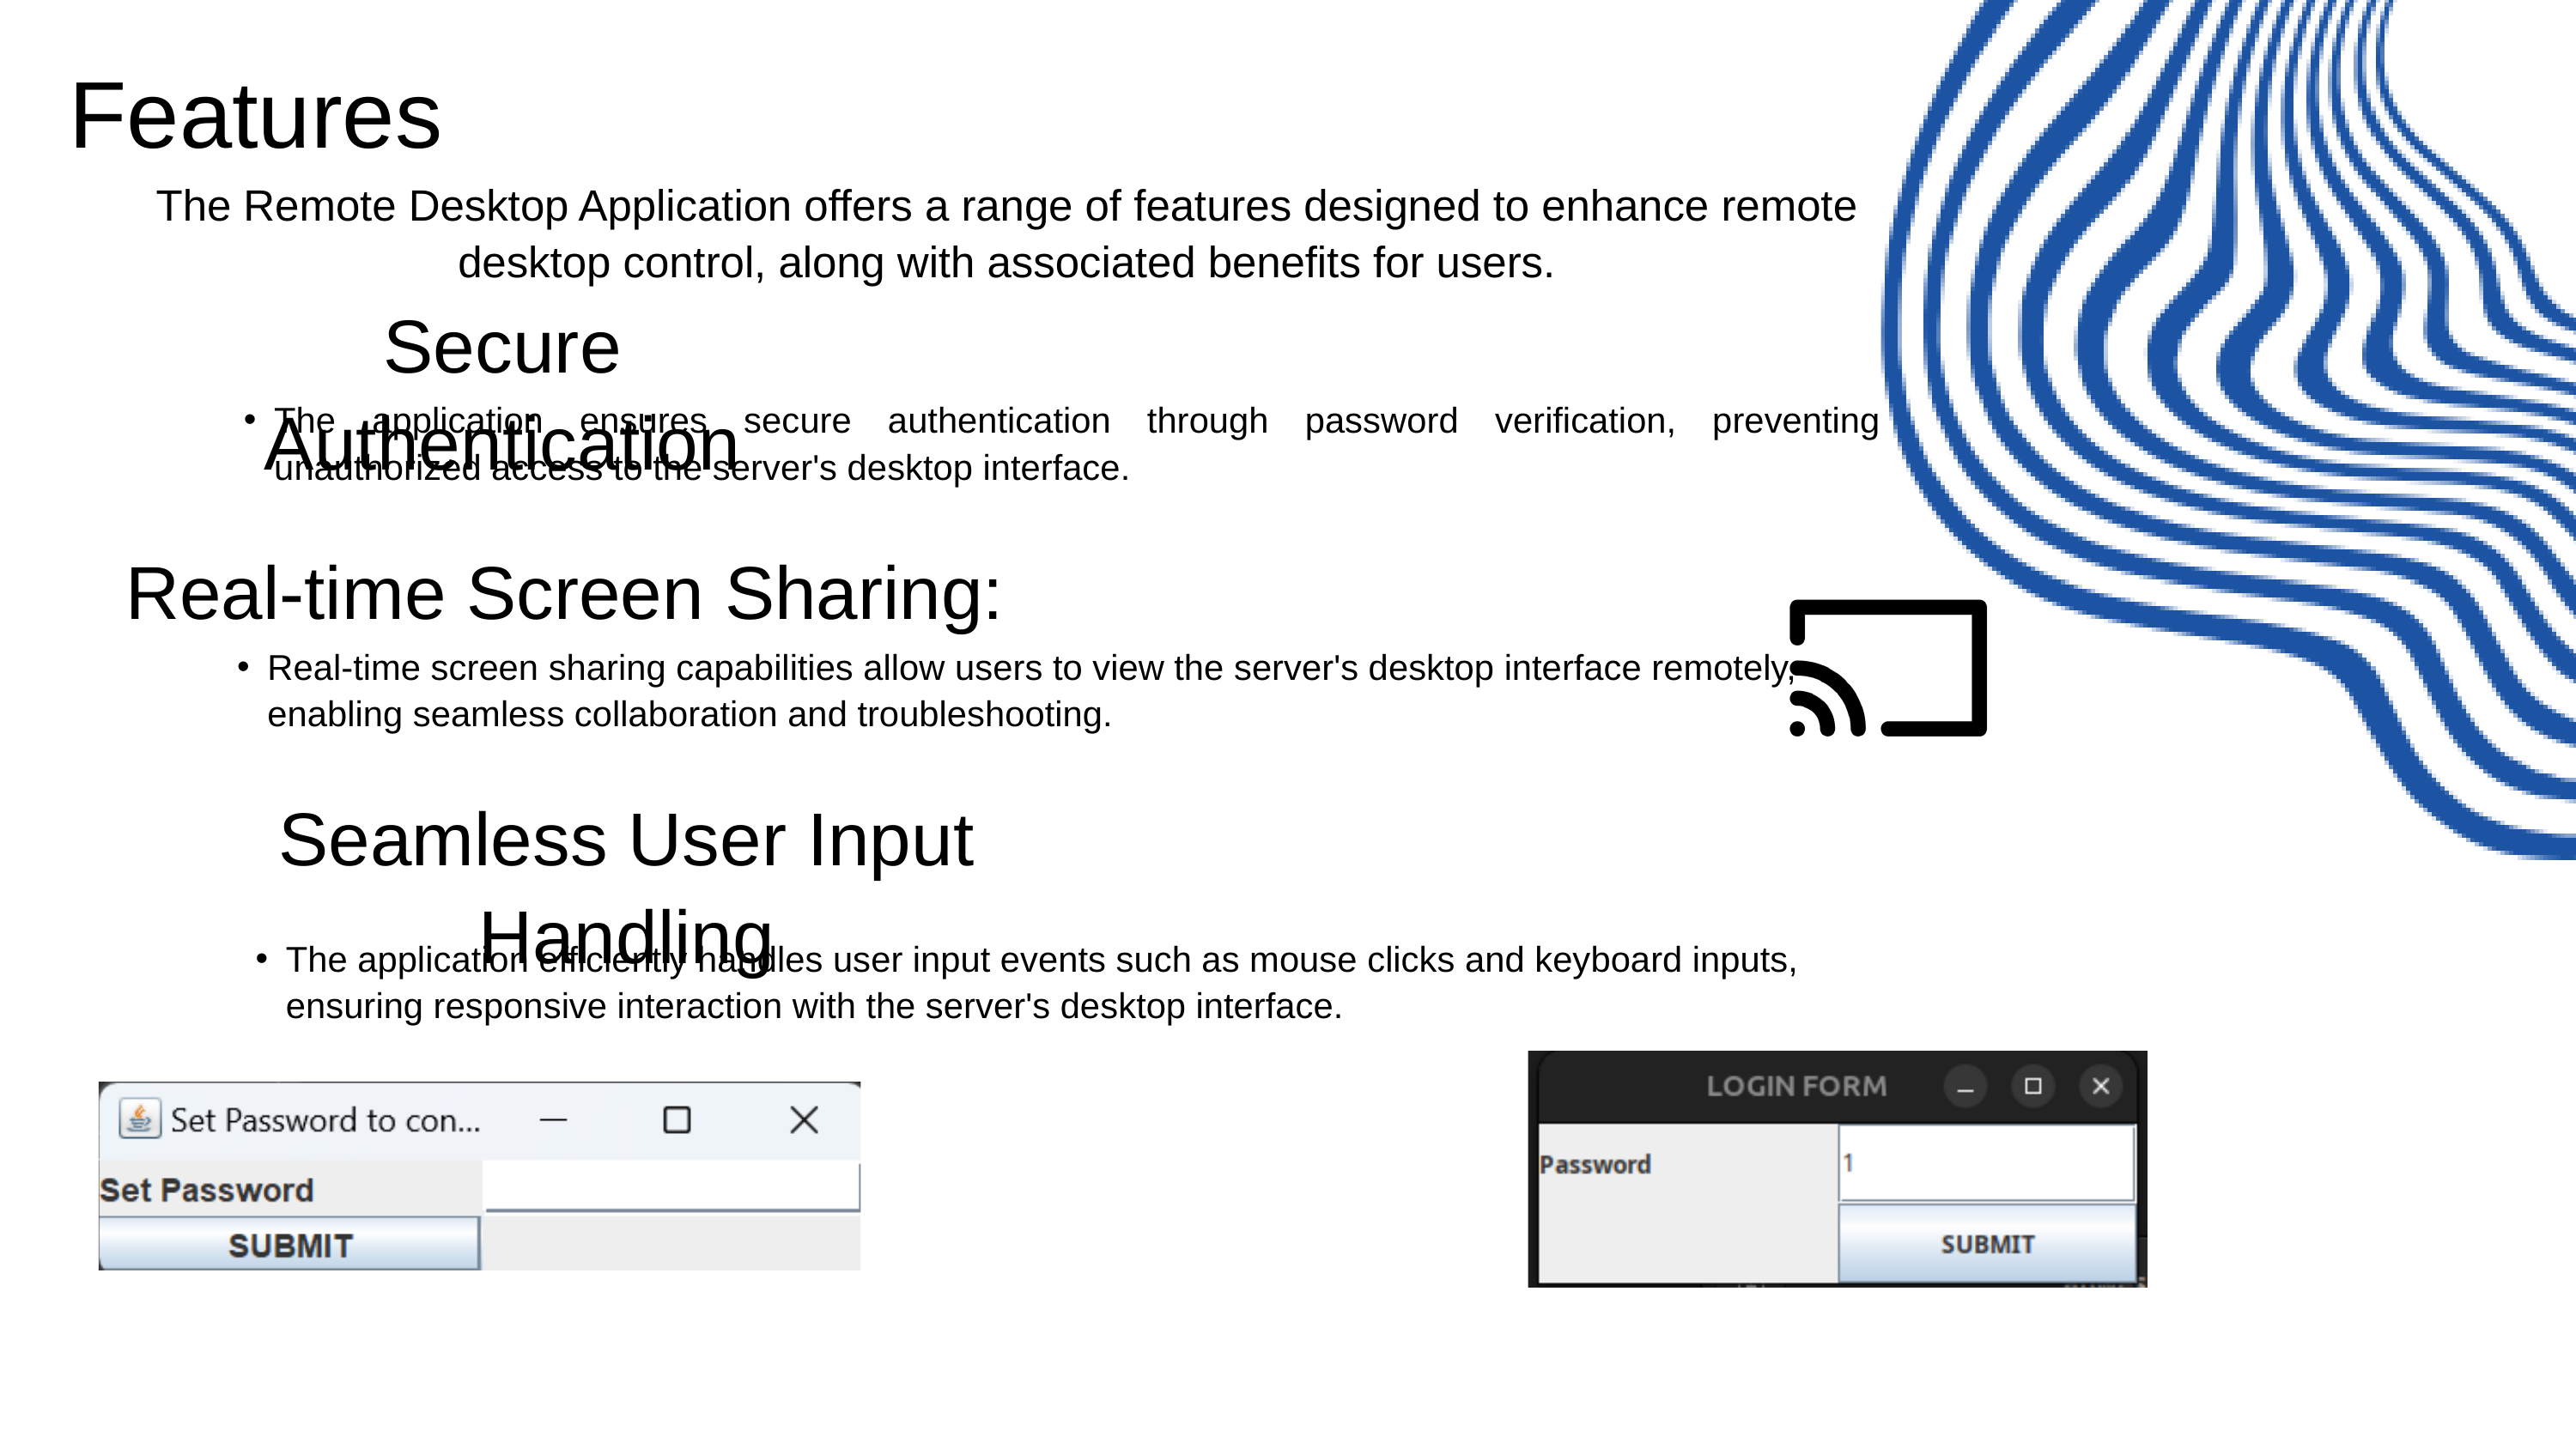

Features
The Remote Desktop Application offers a range of features designed to enhance remote desktop control, along with associated benefits for users.
Secure Authentication
The application ensures secure authentication through password verification, preventing unauthorized access to the server's desktop interface.

Real-time Screen Sharing:
Real-time screen sharing capabilities allow users to view the server's desktop interface remotely, enabling seamless collaboration and troubleshooting.
Seamless User Input Handling
The application efficiently handles user input events such as mouse clicks and keyboard inputs, ensuring responsive interaction with the server's desktop interface.